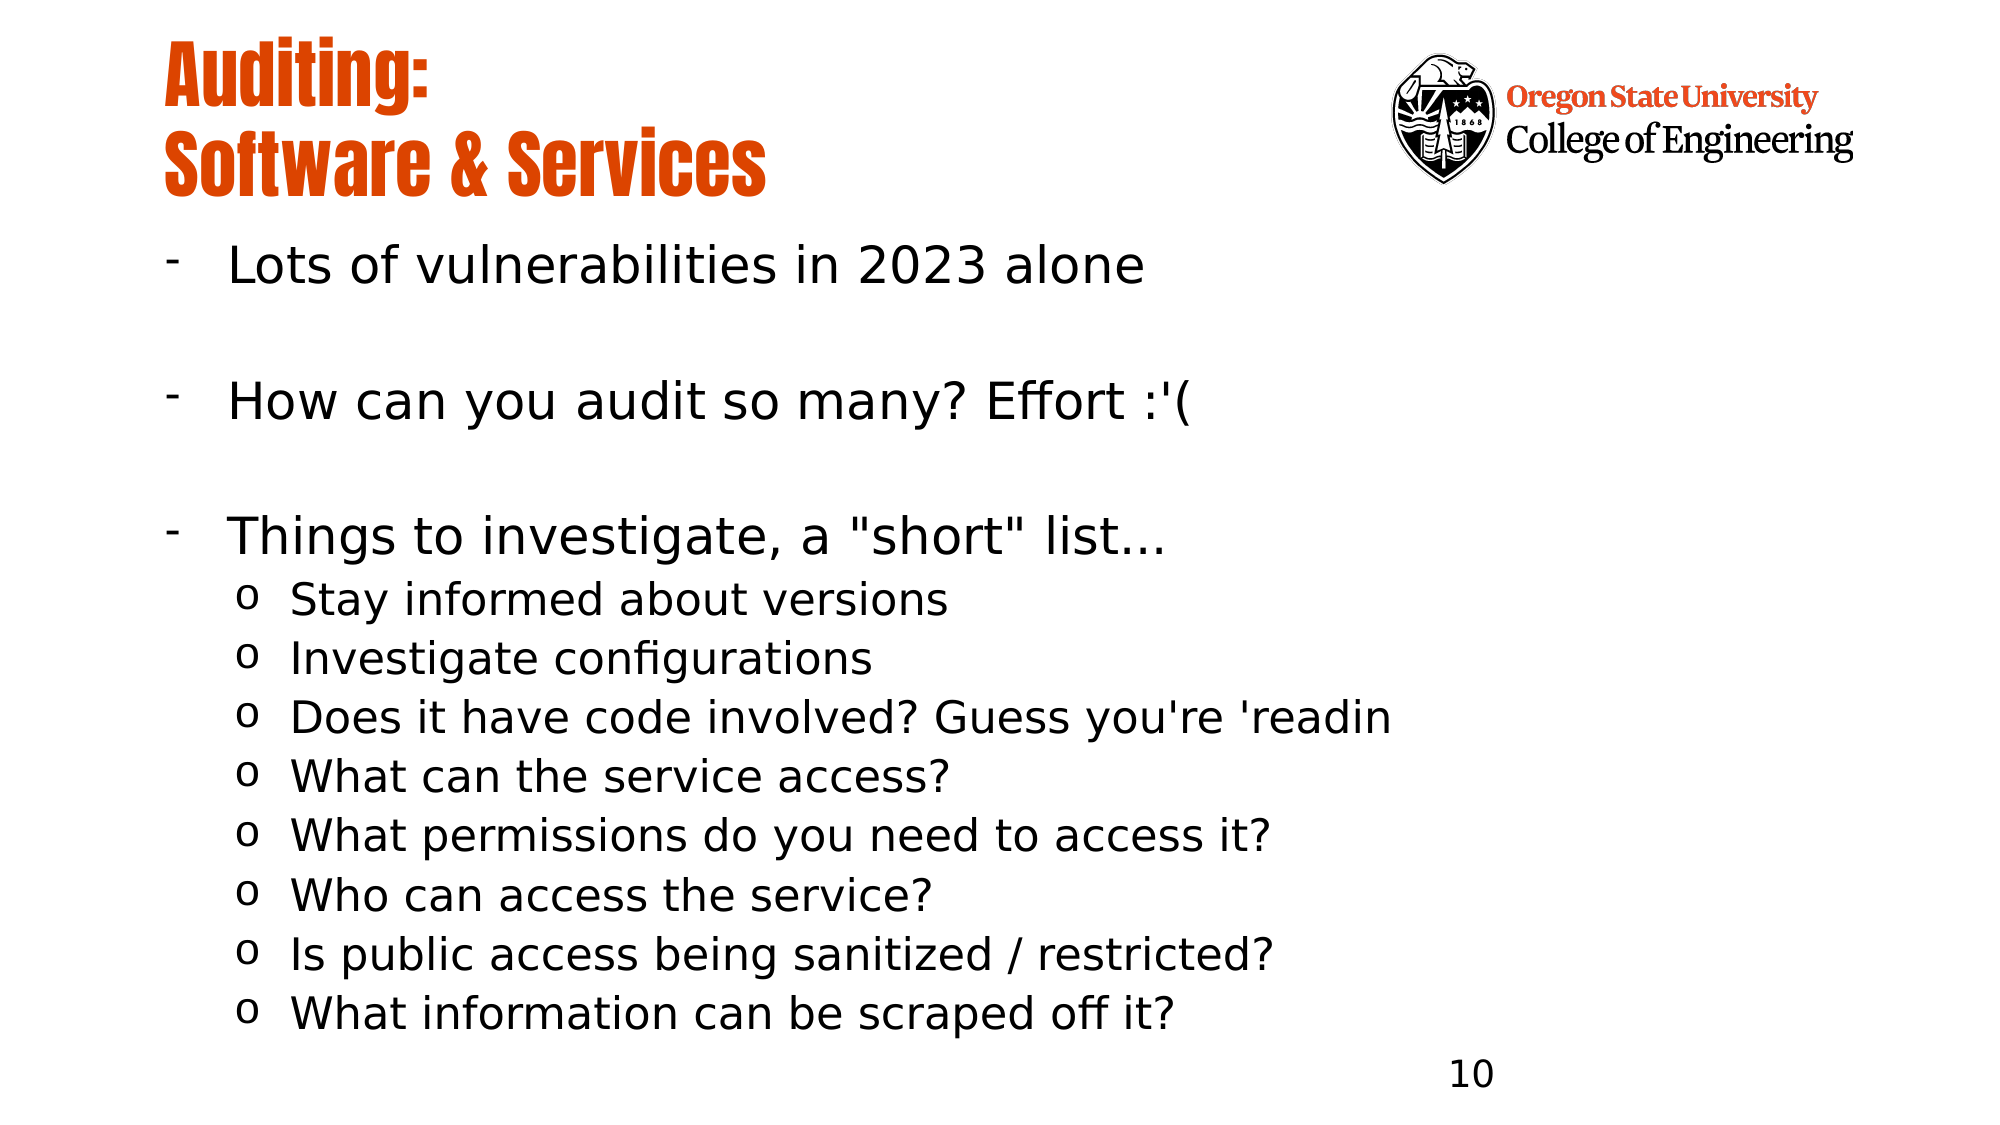

# Auditing: Software & Services
Lots of vulnerabilities in 2023 alone

How can you audit so many? Effort :'(

Things to investigate, a "short" list...
Stay informed about versions
Investigate configurations
Does it have code involved? Guess you're 'readin
What can the service access?
What permissions do you need to access it?
Who can access the service?
Is public access being sanitized / restricted?
What information can be scraped off it?
10